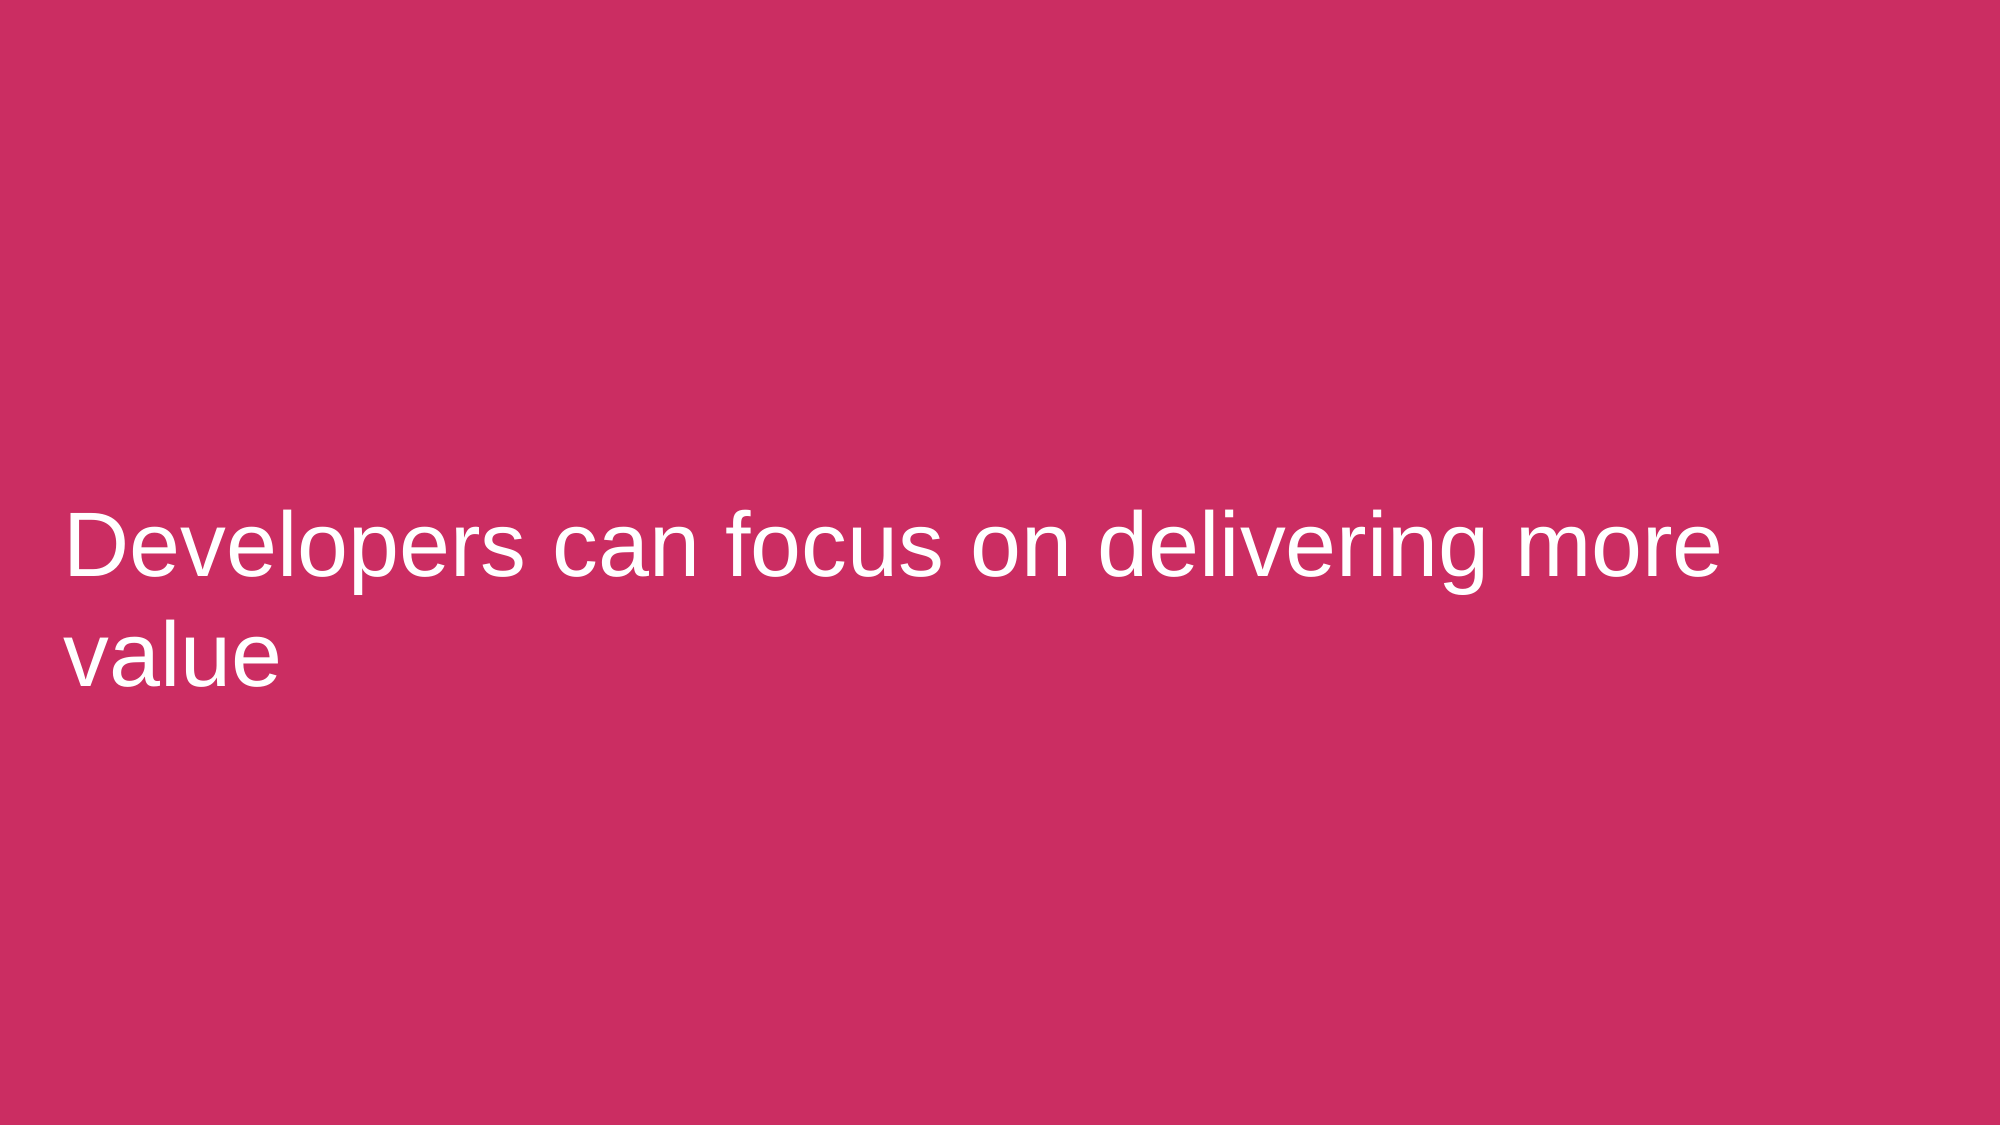

Developers can focus on delivering more value